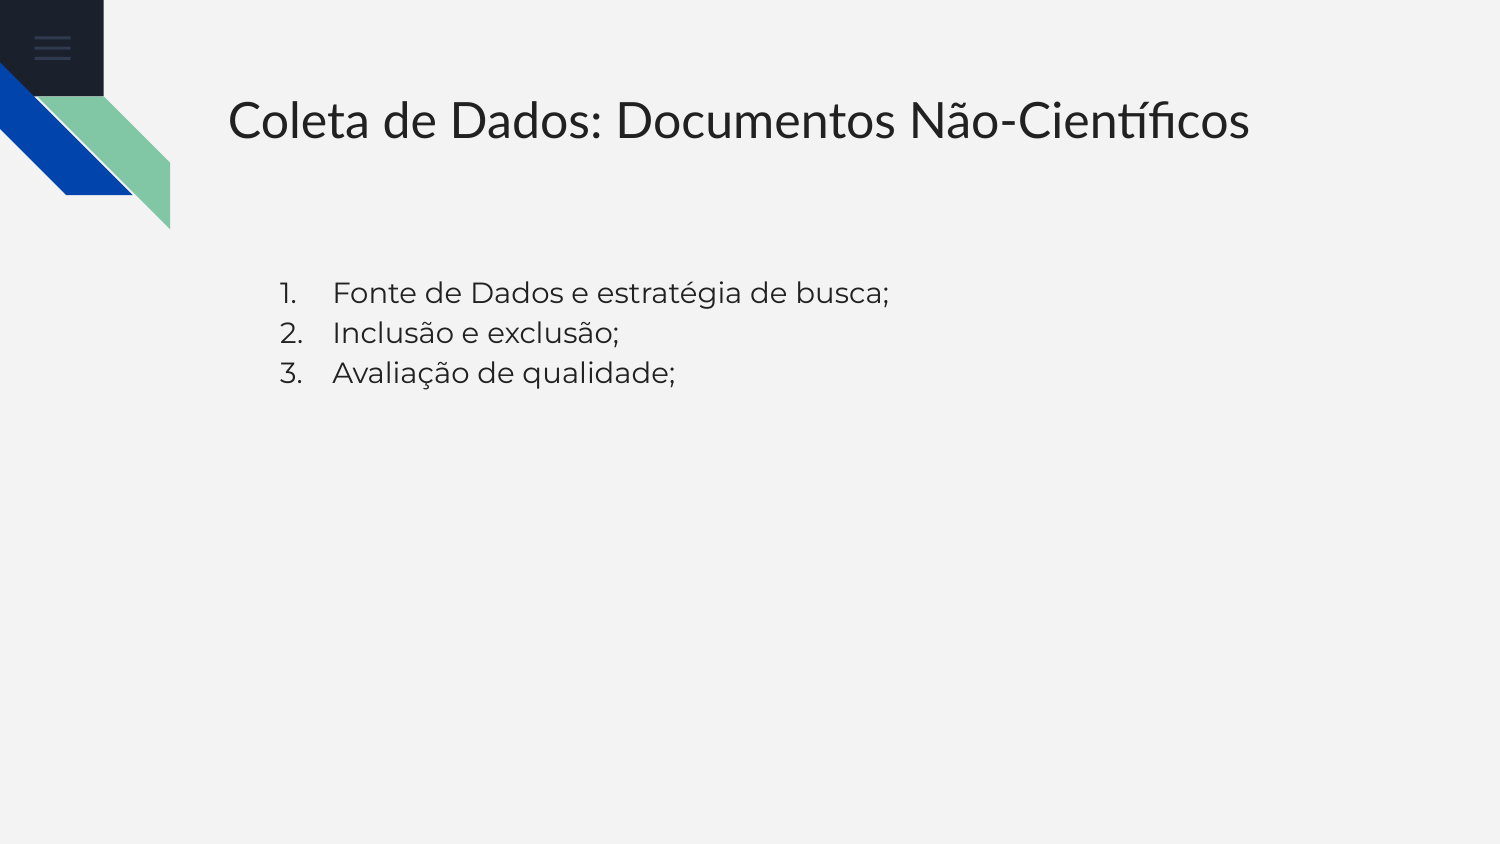

# Coleta de Dados: Documentos Não-Científicos
Fonte de Dados e estratégia de busca;
Inclusão e exclusão;
Avaliação de qualidade;